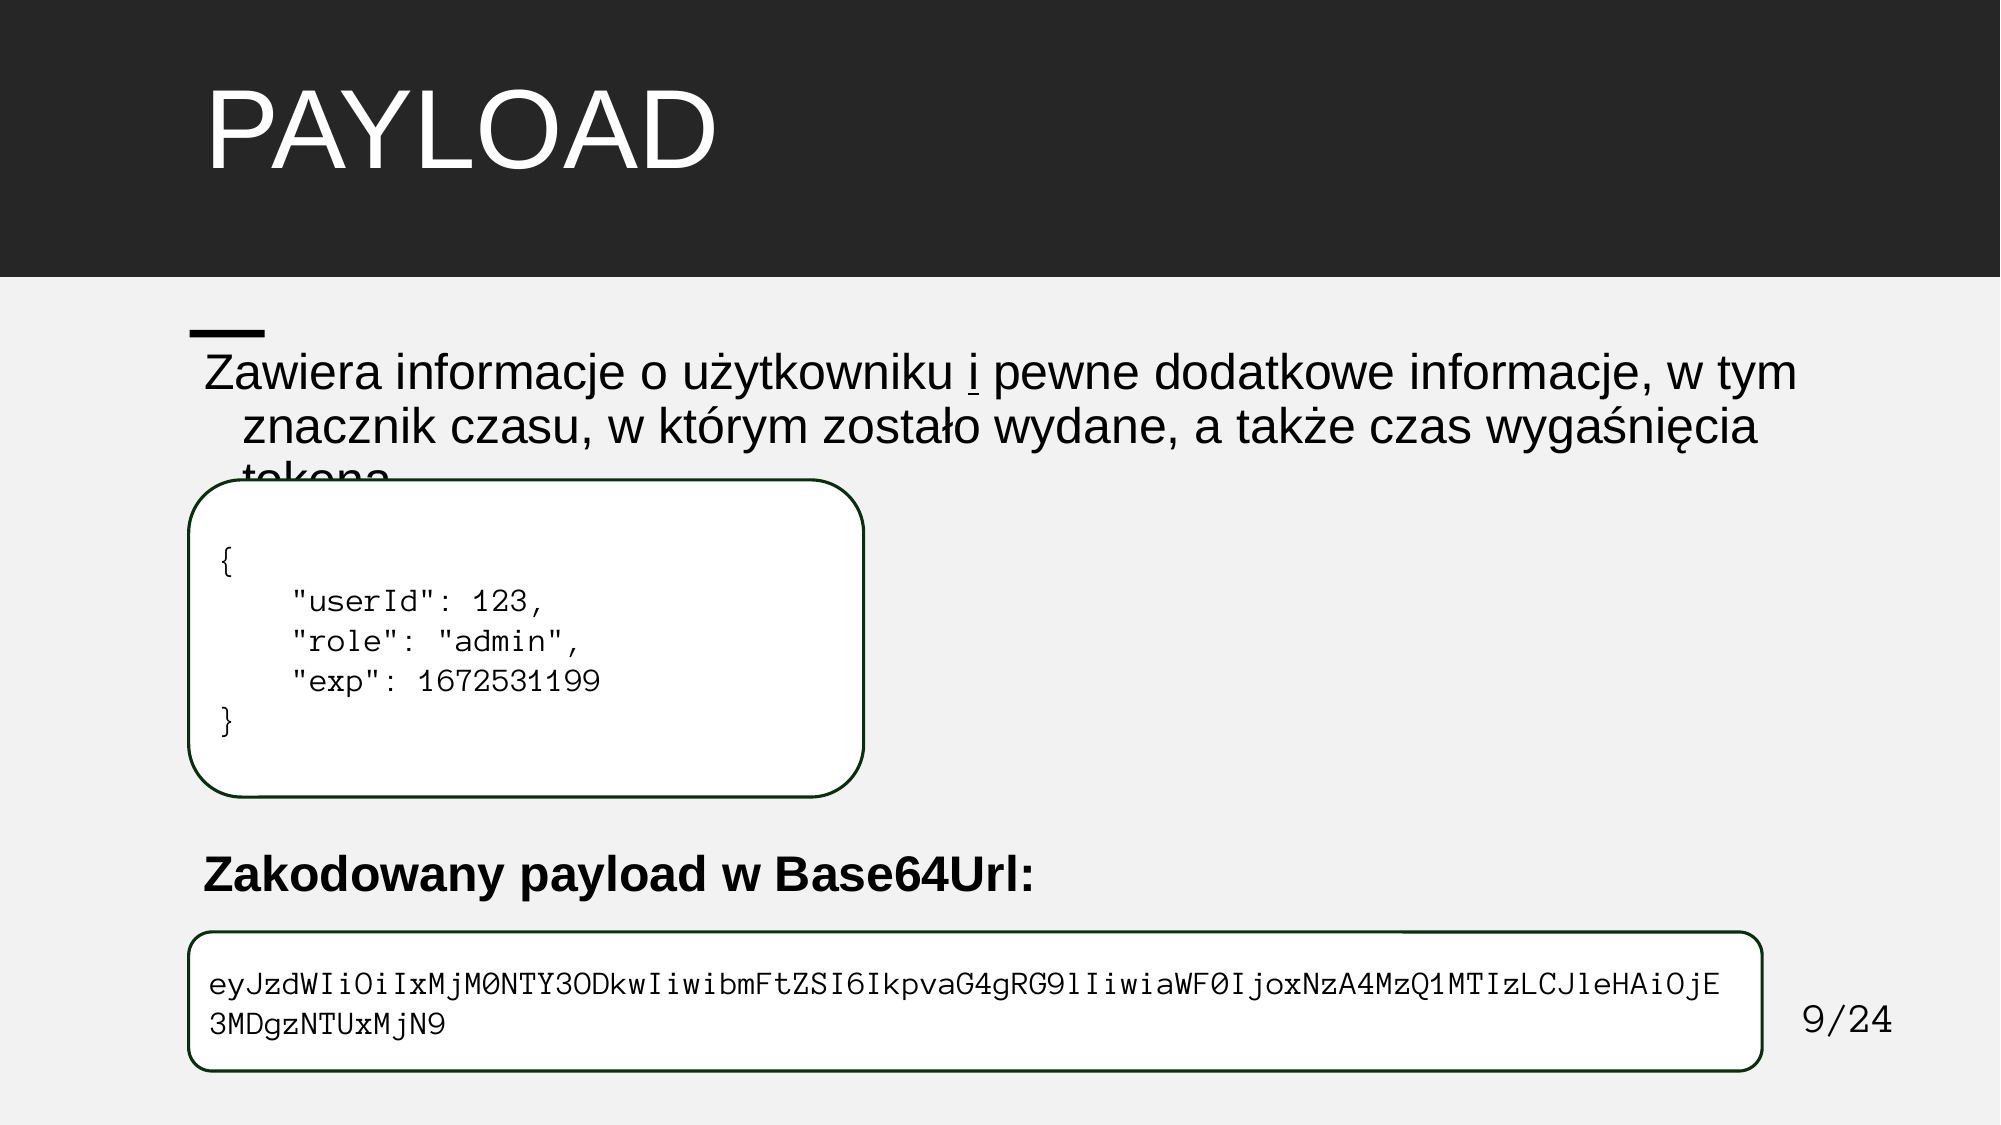

# PAYLOAD

Zawiera informacje o użytkowniku i pewne dodatkowe informacje, w tym znacznik czasu, w którym zostało wydane, a także czas wygaśnięcia tokena.

{
    "userId": 123,
    "role": "admin",
    "exp": 1672531199
}
Zakodowany payload w Base64Url:

eyJzdWIiOiIxMjM0NTY3ODkwIiwibmFtZSI6IkpvaG4gRG9lIiwiaWF0IjoxNzA4MzQ1MTIzLCJleHAiOjE3MDgzNTUxMjN9
9/24​